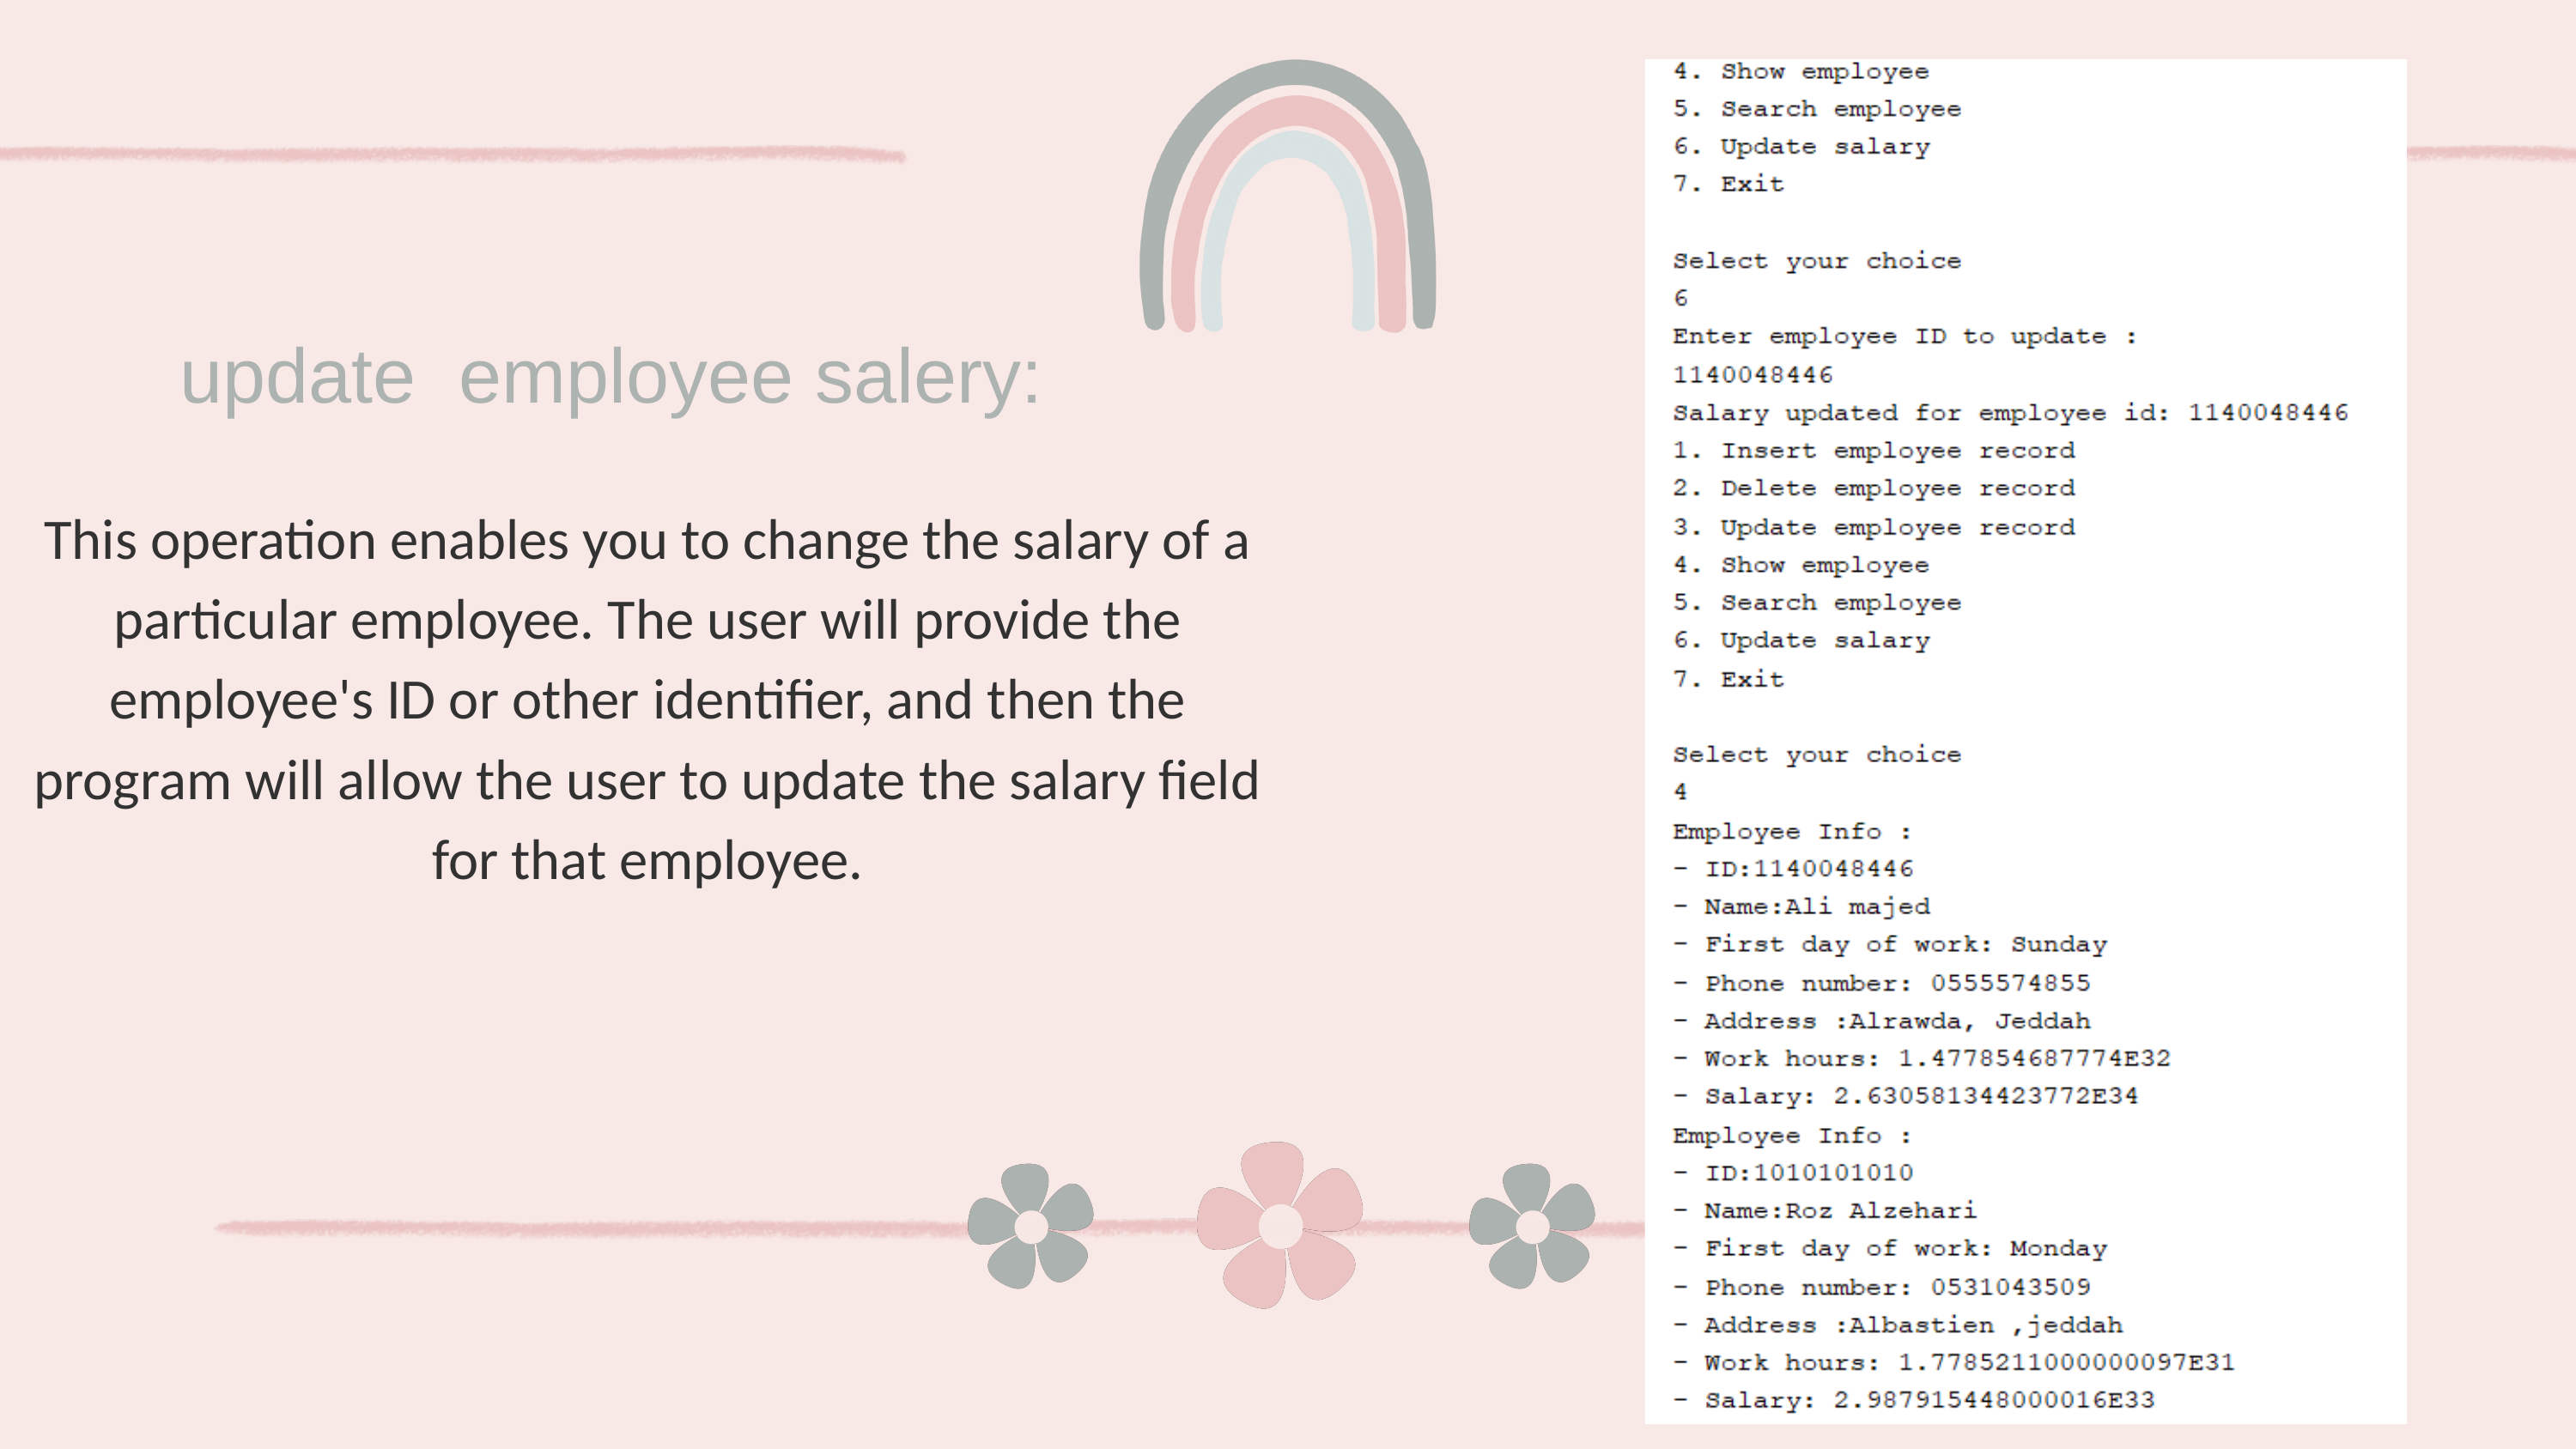

update  employee salery:
This operation enables you to change the salary of a particular employee. The user will provide the employee's ID or other identifier, and then the program will allow the user to update the salary field for that employee.